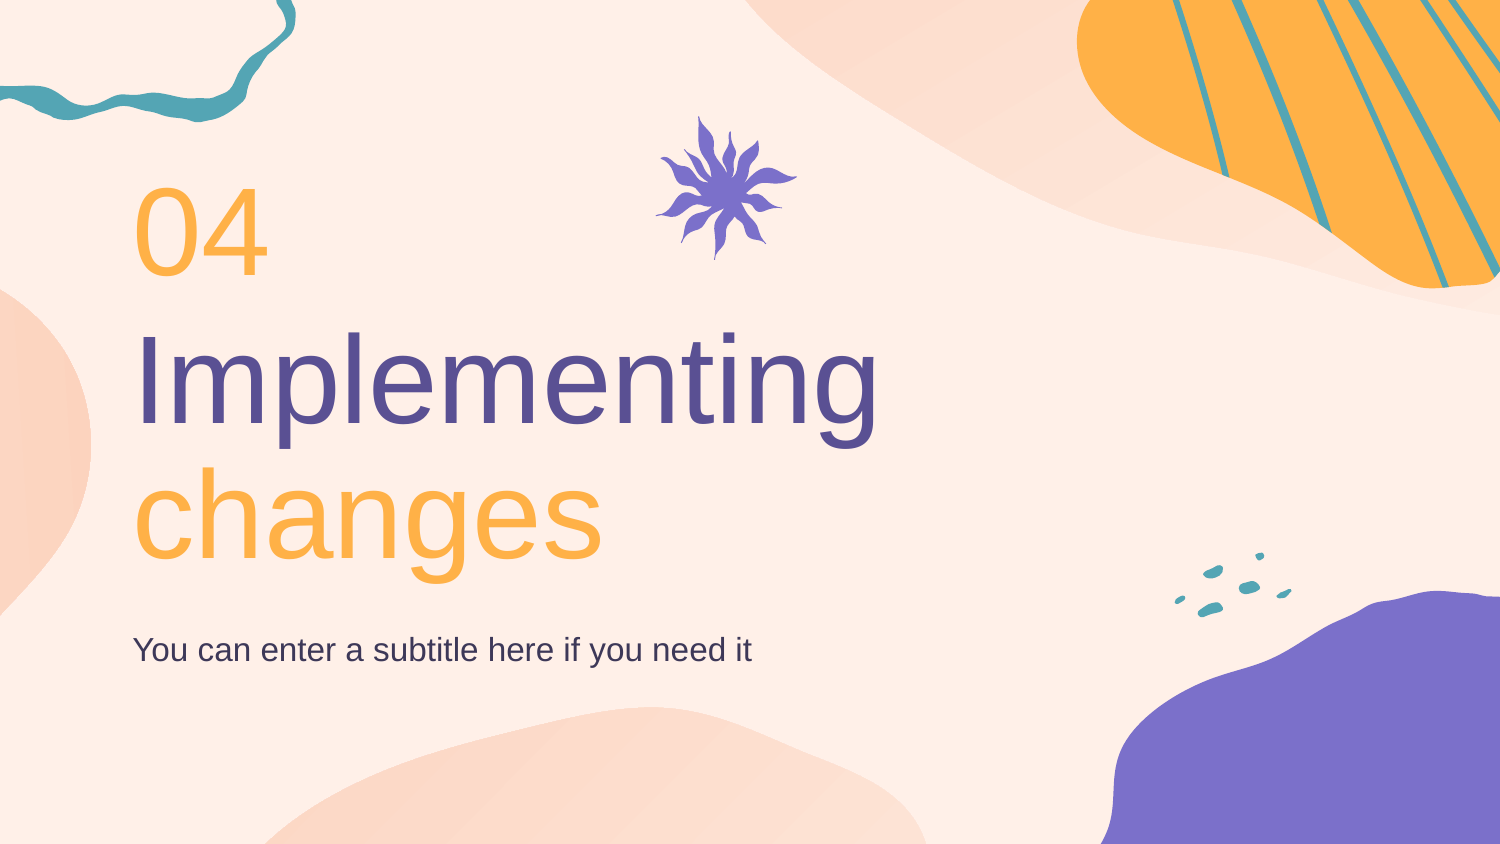

04
# Implementing changes

You can enter a subtitle here if you need it